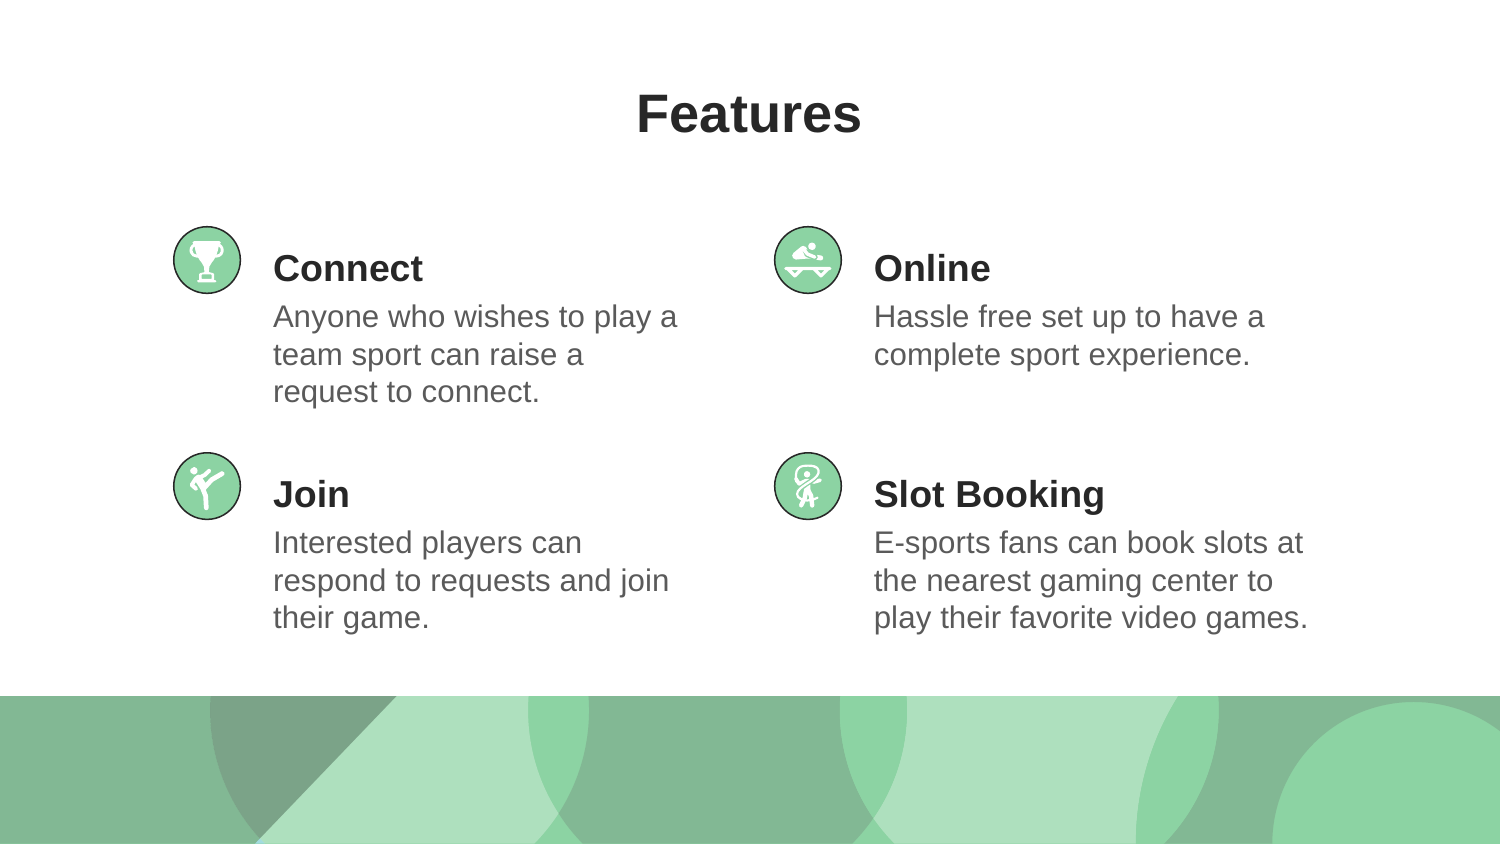

# Features
Connect
Online

Anyone who wishes to play a team sport can raise a request to connect.
Hassle free set up to have a complete sport experience.
Join
Slot Booking

Interested players can respond to requests and join their game.
E-sports fans can book slots at the nearest gaming center to play their favorite video games.